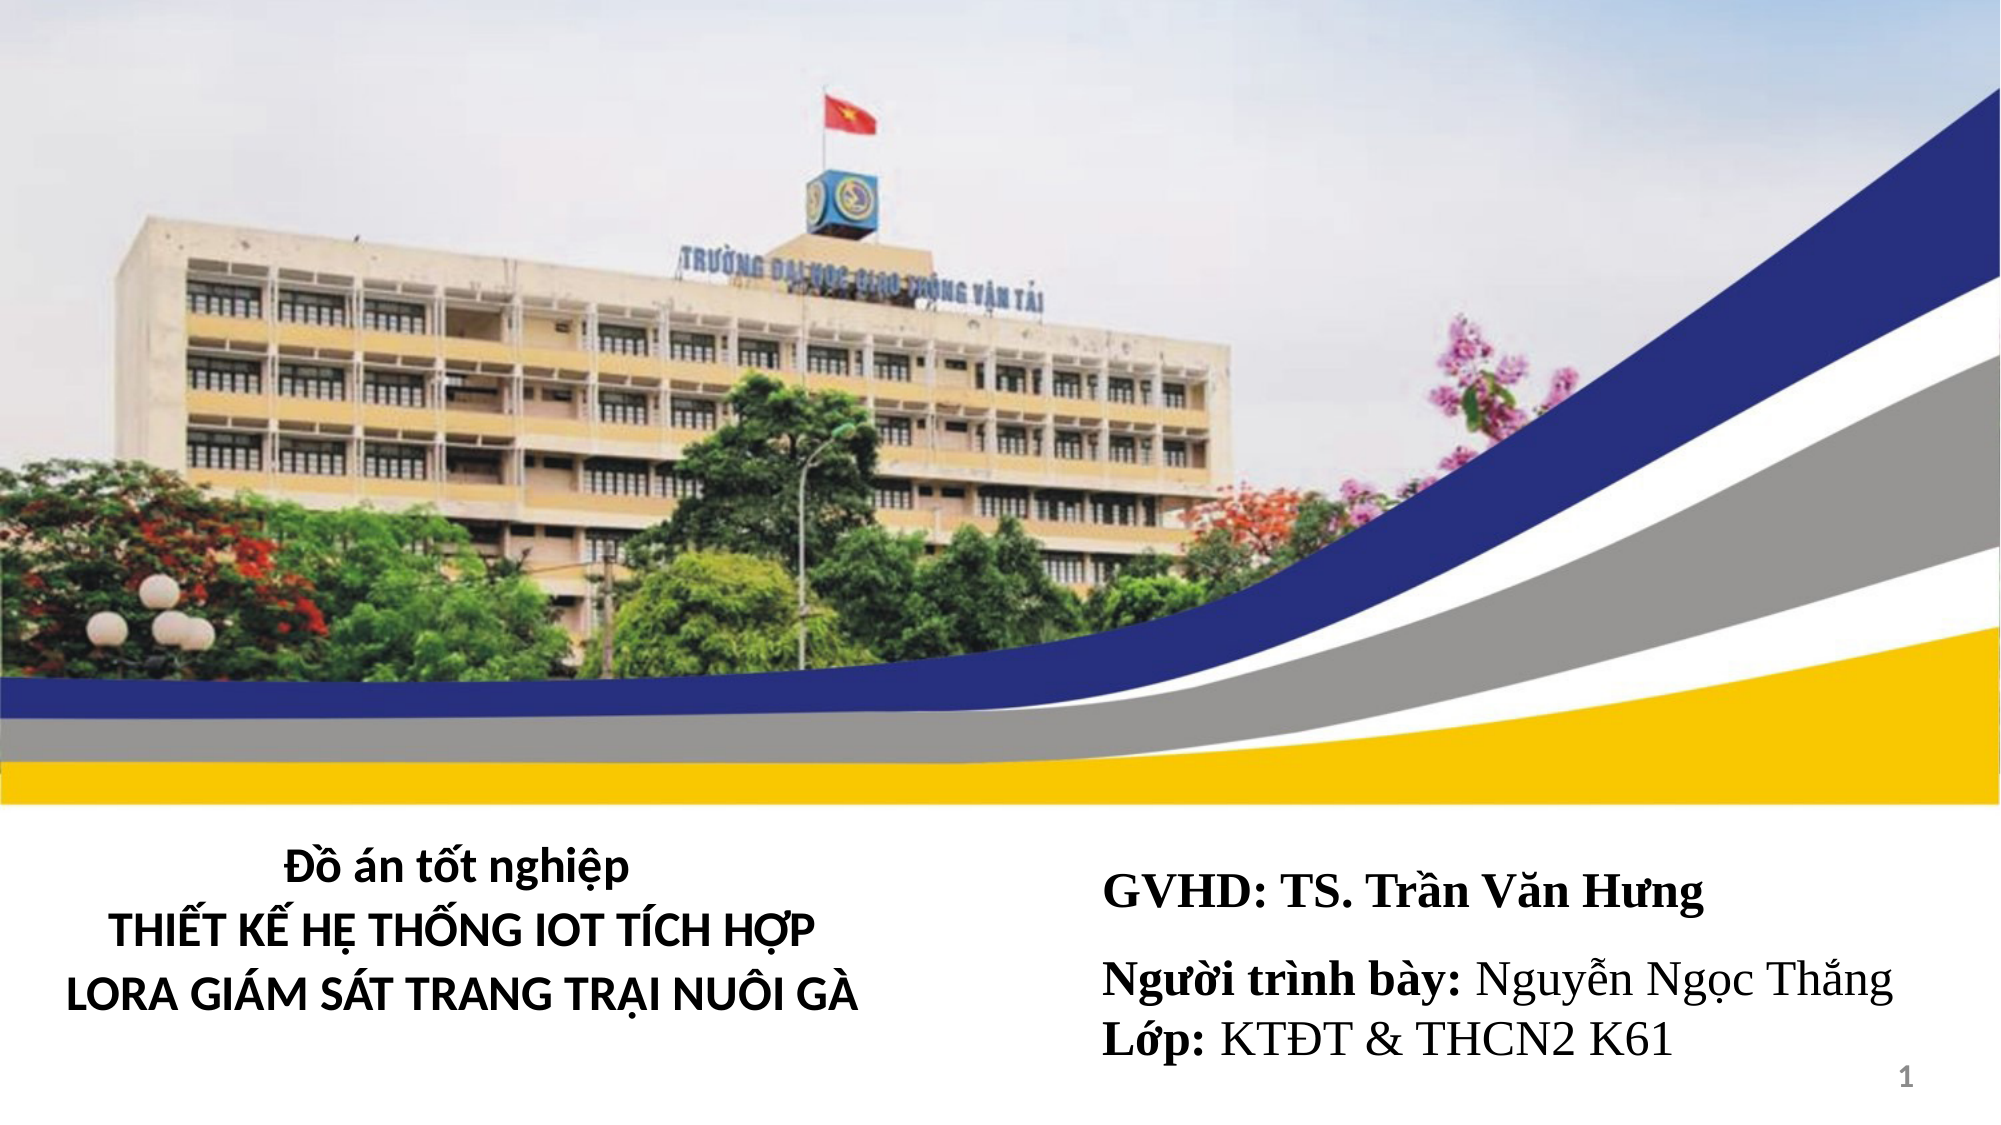

Đồ án tốt nghiệp
THIẾT KẾ HỆ THỐNG IOT TÍCH HỢP LORA GIÁM SÁT TRANG TRẠI NUÔI GÀ
GVHD: TS. Trần Văn Hưng
Người trình bày: Nguyễn Ngọc Thắng
Lớp: KTĐT & THCN2 K61
1